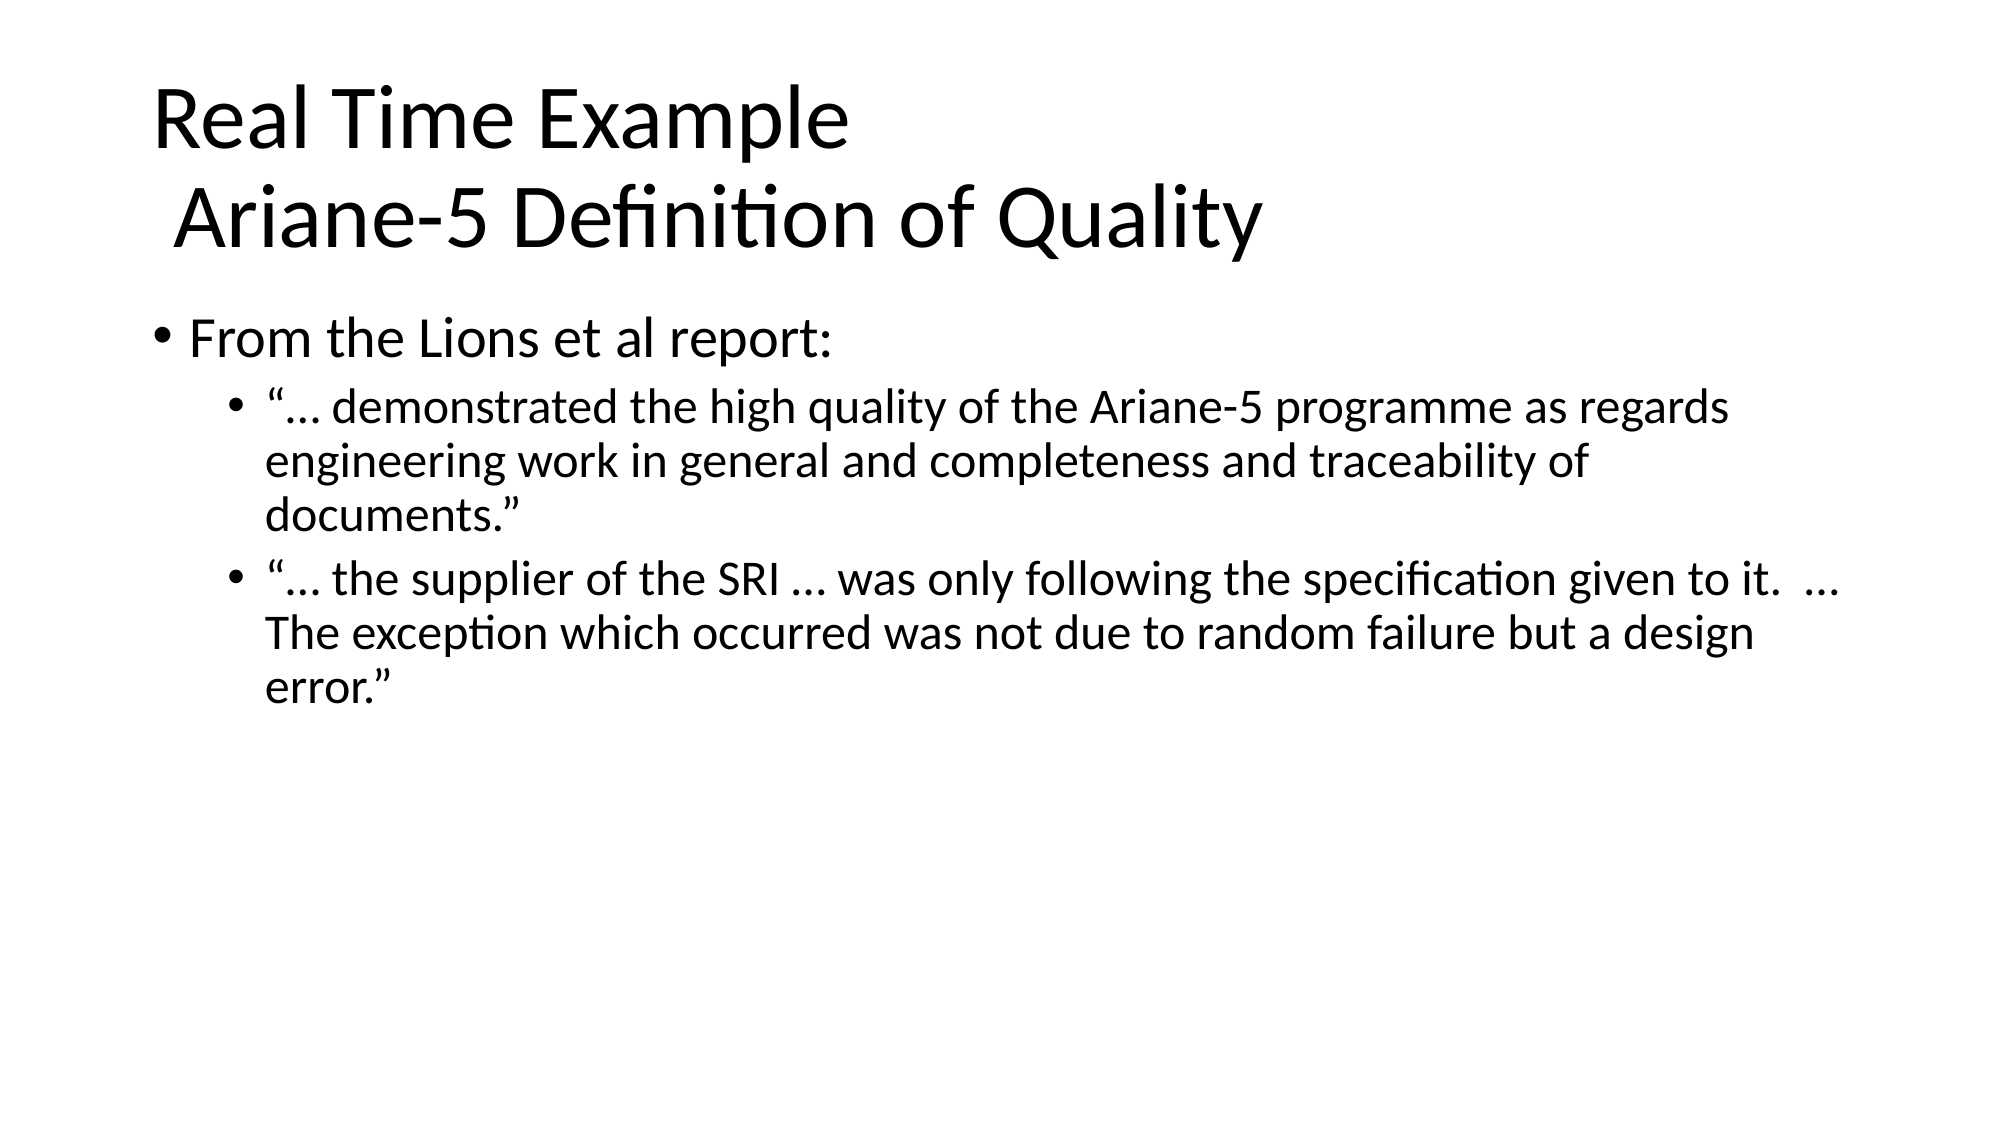

# Real Time Example Ariane-5 Definition of Quality
From the Lions et al report:
“… demonstrated the high quality of the Ariane-5 programme as regards engineering work in general and completeness and traceability of documents.”
“… the supplier of the SRI … was only following the specification given to it.  … The exception which occurred was not due to random failure but a design error.”